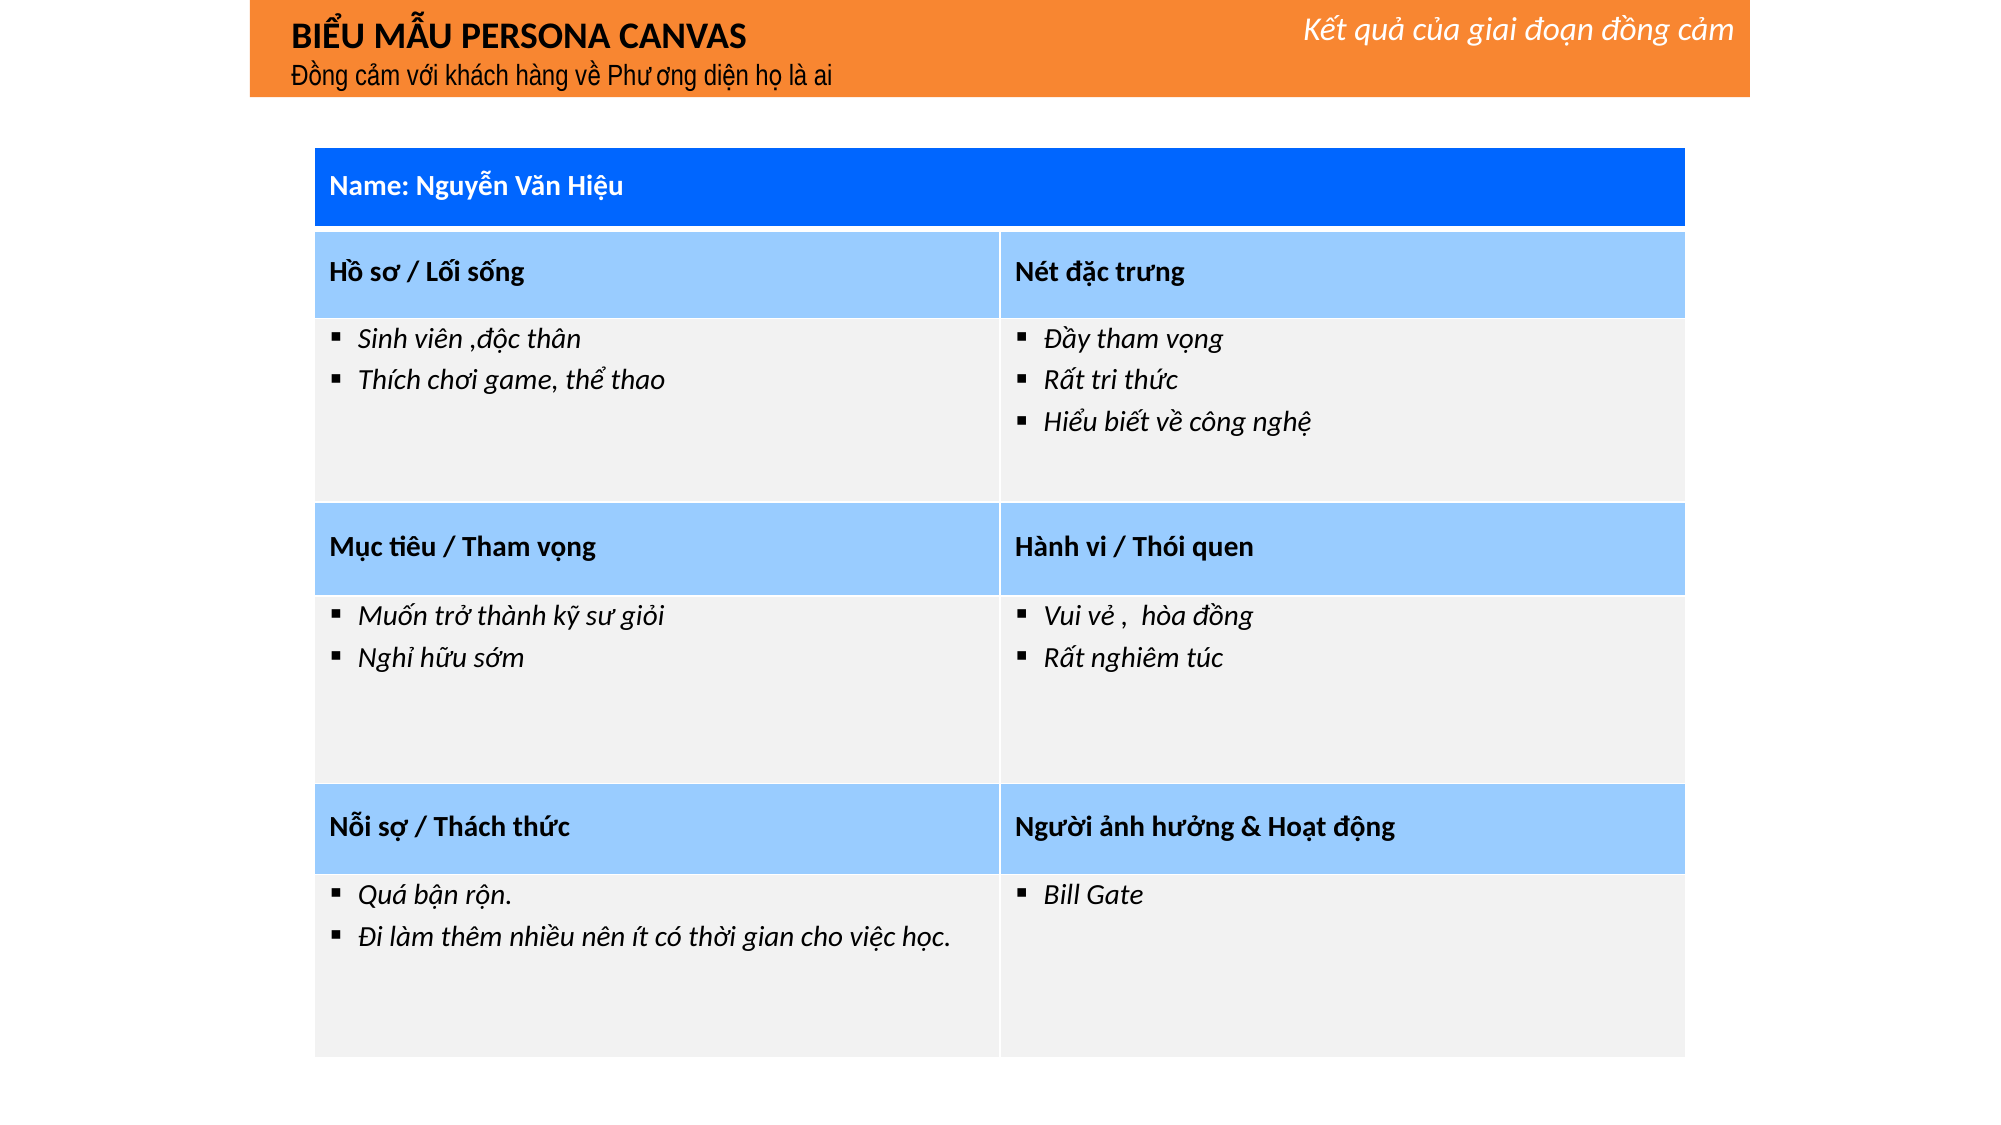

Kết quả của giai đoạn đồng cảm
BIỂU MẪU PERSONA CANVAS
Đồng cảm với khách hàng về Phương diện họ là ai
| Name: Nguyễn Văn Hiệu |  |
| --- | --- |
| Hồ sơ / Lối sống | Nét đặc trưng |
| Sinh viên ,độc thân  Thích chơi game, thể thao | Đầy tham vọng  Rất tri thức  Hiểu biết về công nghệ |
| Mục tiêu / Tham vọng | Hành vi / Thói quen |
| Muốn trở thành kỹ sư giỏi  Nghỉ hữu sớm | Vui vẻ , hòa đồng  Rất nghiêm túc |
| Nỗi sợ / Thách thức | Người ảnh hưởng & Hoạt động |
| Quá bận rộn. Đi làm thêm nhiều nên ít có thời gian cho việc học. | Bill Gate |